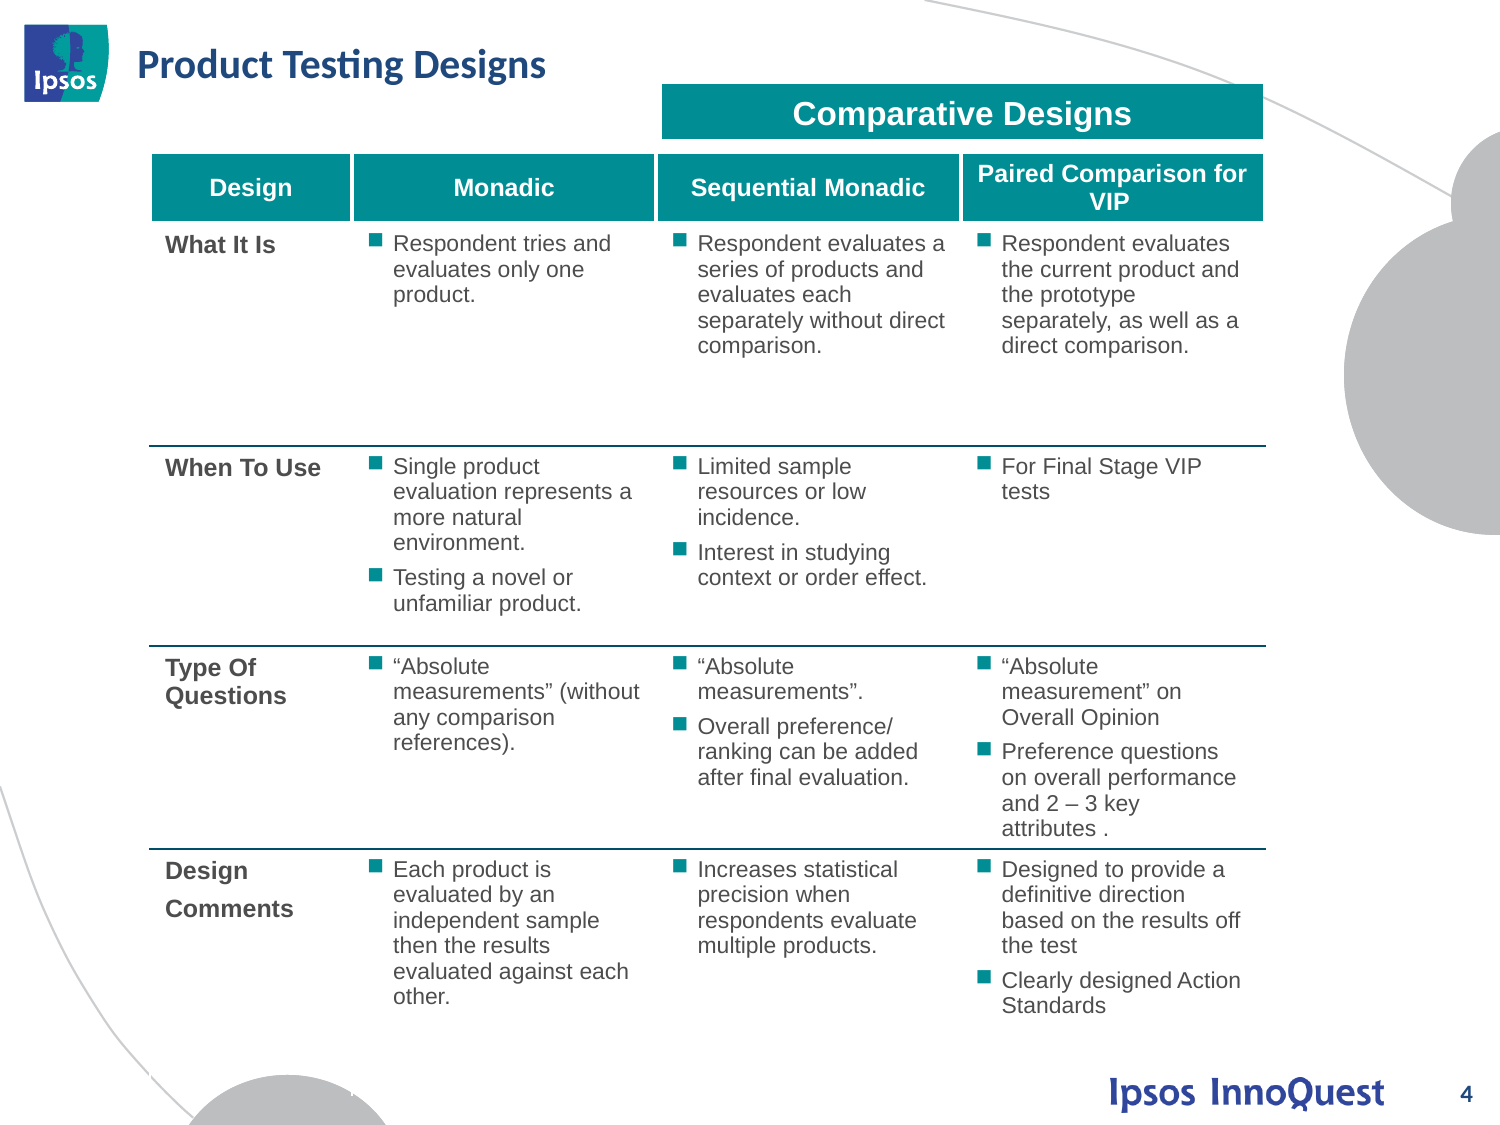

# Product Testing Designs
Comparative Designs
| Design | Monadic | Sequential Monadic | Paired Comparison for VIP |
| --- | --- | --- | --- |
| What It Is | Respondent tries and evaluates only one product. | Respondent evaluates a series of products and evaluates each separately without direct comparison. | Respondent evaluates the current product and the prototype separately, as well as a direct comparison. |
| When To Use | Single product evaluation represents a more natural environment. Testing a novel or unfamiliar product. | Limited sample resources or low incidence. Interest in studying context or order effect. | For Final Stage VIP tests |
| Type Of Questions | “Absolute measurements” (without any comparison references). | “Absolute measurements”. Overall preference/ ranking can be added after final evaluation. | “Absolute measurement” on Overall Opinion Preference questions on overall performance and 2 – 3 key attributes . |
| Design Comments | Each product is evaluated by an independent sample then the results evaluated against each other. | Increases statistical precision when respondents evaluate multiple products. | Designed to provide a definitive direction based on the results off the test Clearly designed Action Standards |
4